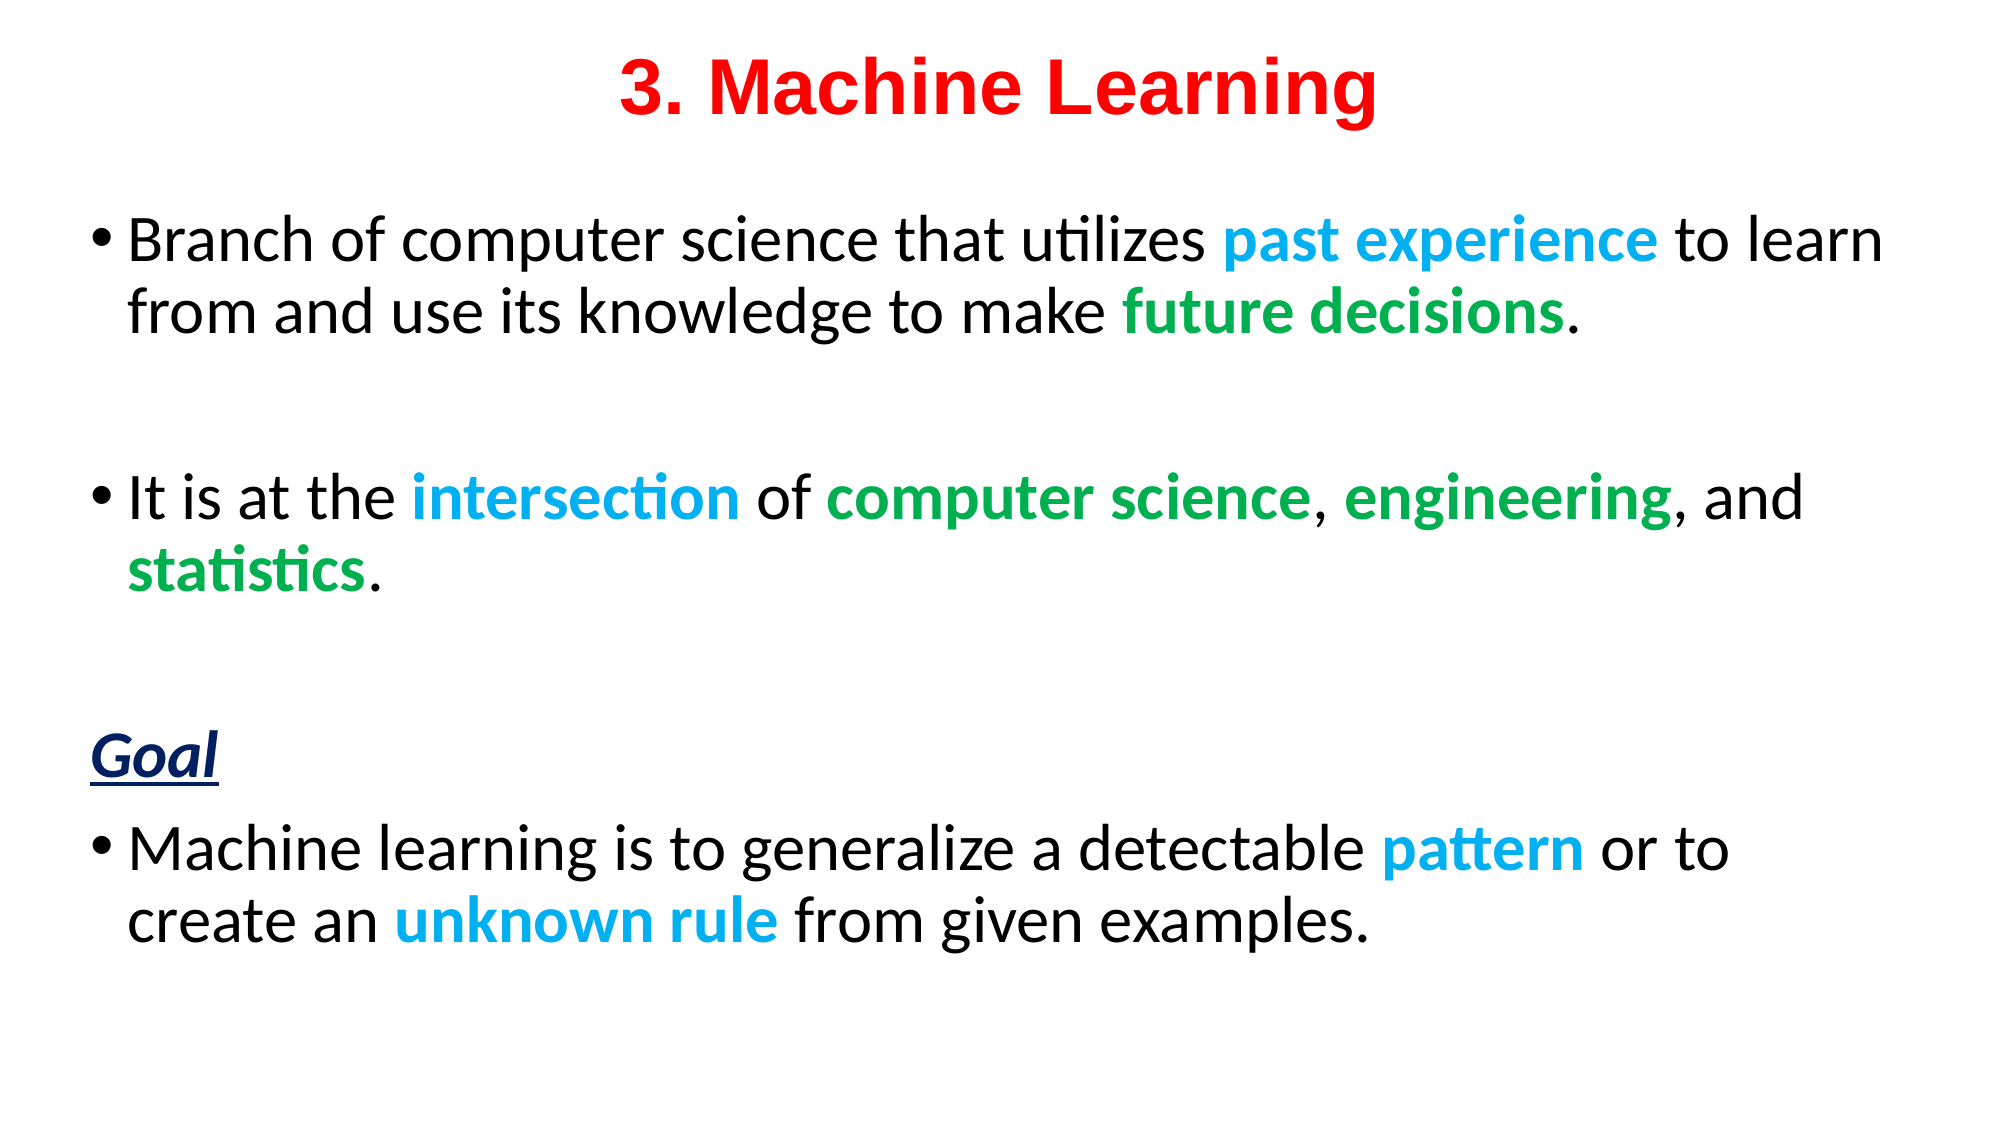

# 3. Machine Learning
Branch of computer science that utilizes past experience to learn from and use its knowledge to make future decisions.

It is at the intersection of computer science, engineering, and statistics.

Goal
Machine learning is to generalize a detectable pattern or to create an unknown rule from given examples.